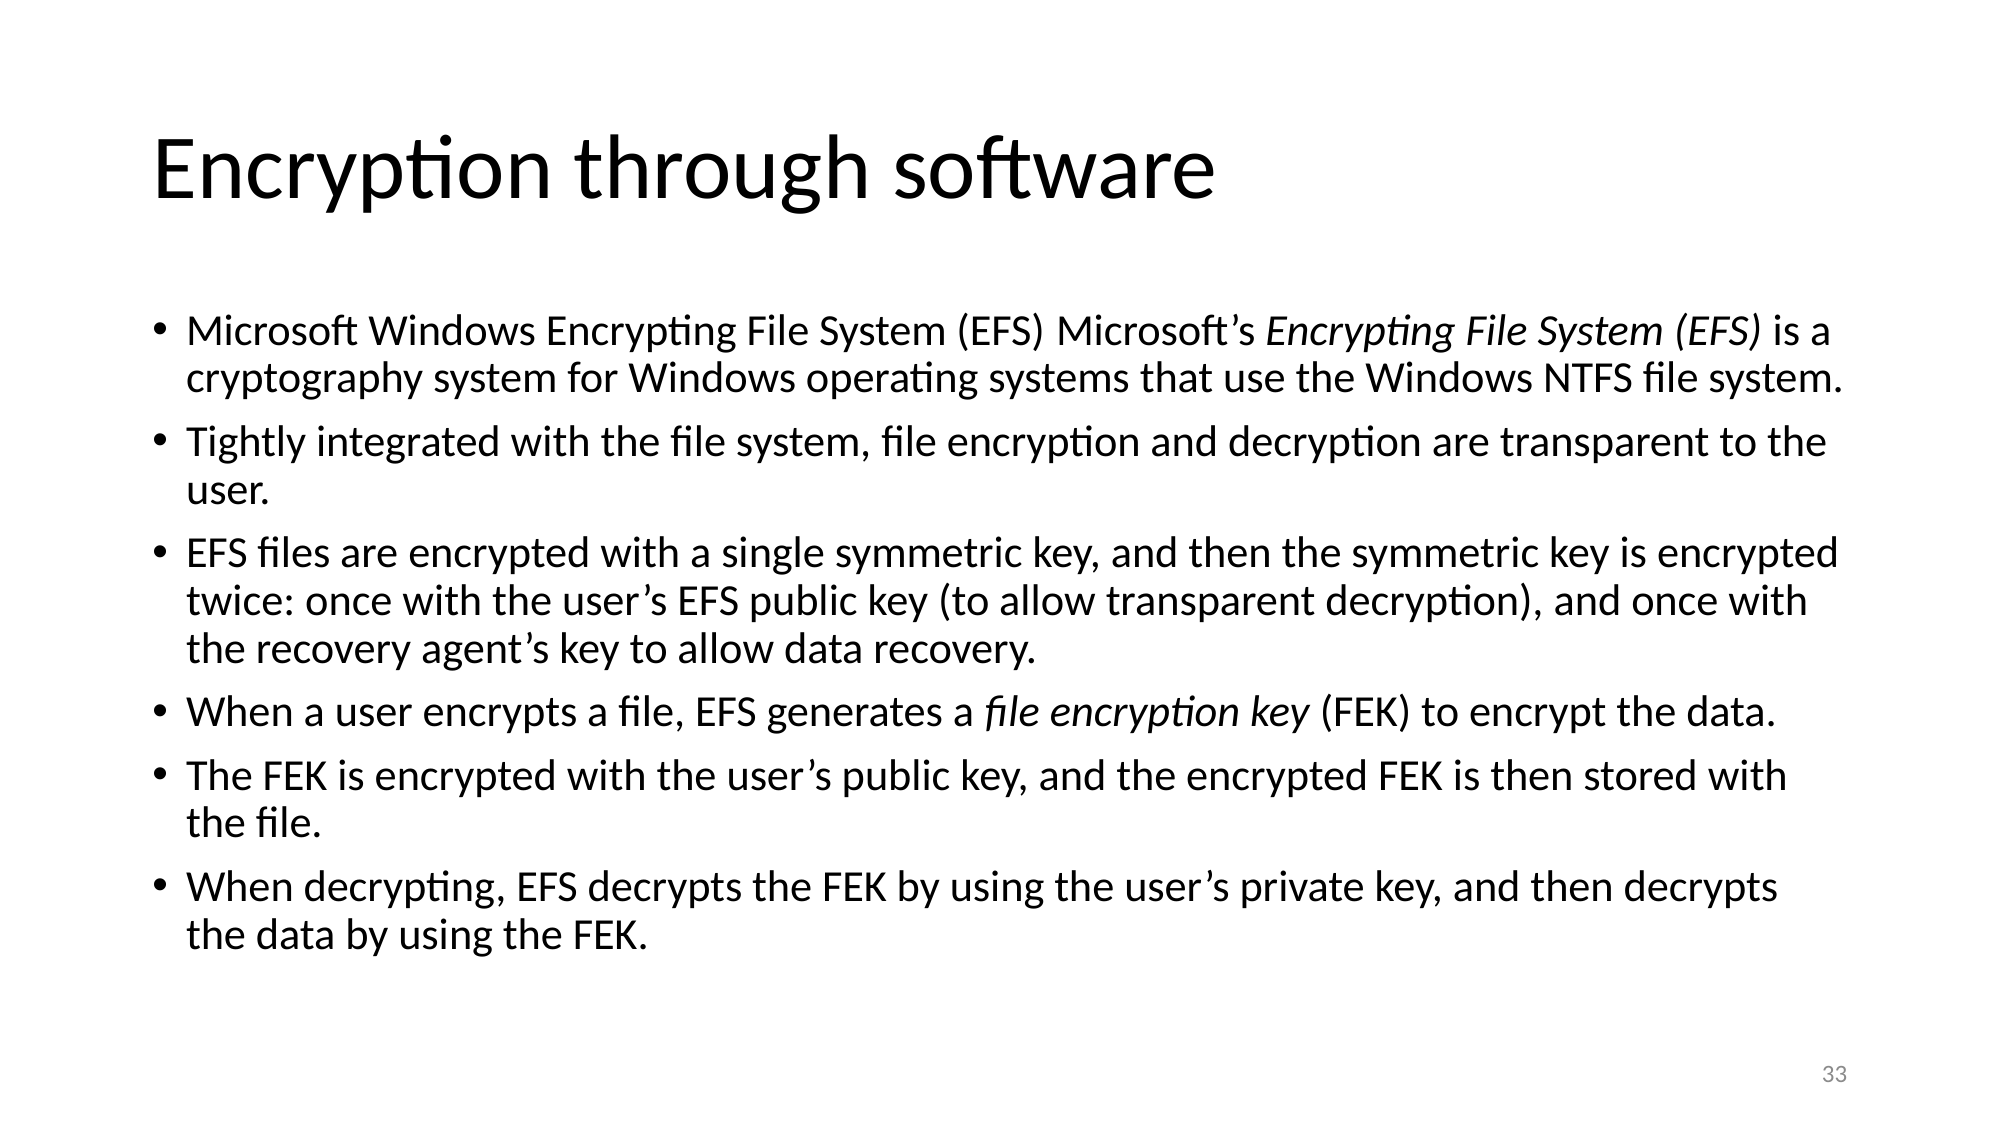

# Encryption through software
Microsoft Windows Encrypting File System (EFS) Microsoft’s Encrypting File System (EFS) is a cryptography system for Windows operating systems that use the Windows NTFS file system.
Tightly integrated with the file system, file encryption and decryption are transparent to the user.
EFS files are encrypted with a single symmetric key, and then the symmetric key is encrypted twice: once with the user’s EFS public key (to allow transparent decryption), and once with the recovery agent’s key to allow data recovery.
When a user encrypts a file, EFS generates a file encryption key (FEK) to encrypt the data.
The FEK is encrypted with the user’s public key, and the encrypted FEK is then stored with the file.
When decrypting, EFS decrypts the FEK by using the user’s private key, and then decrypts the data by using the FEK.

33